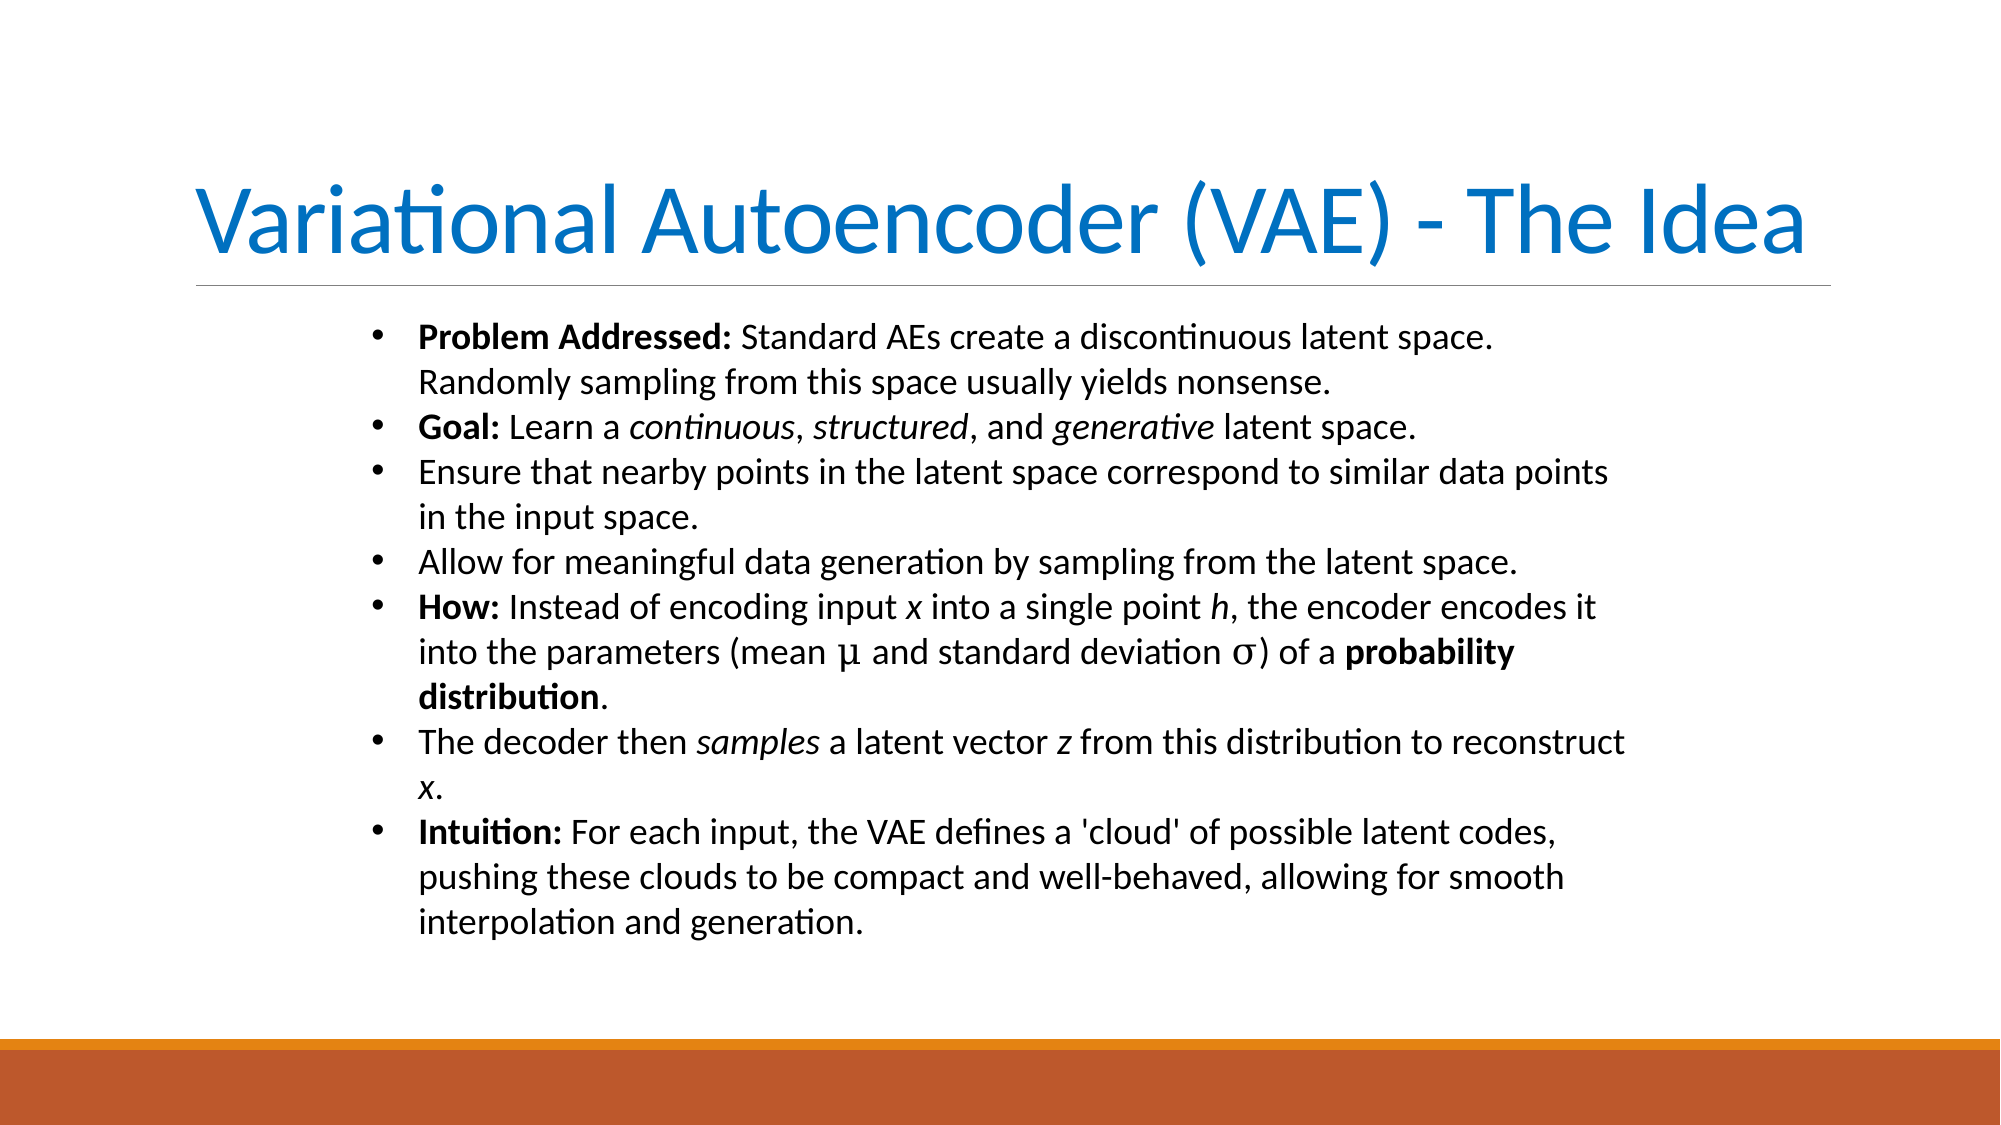

# Variational Autoencoder (VAE) - The Idea
Problem Addressed: Standard AEs create a discontinuous latent space. Randomly sampling from this space usually yields nonsense.
Goal: Learn a continuous, structured, and generative latent space.
Ensure that nearby points in the latent space correspond to similar data points in the input space.
Allow for meaningful data generation by sampling from the latent space.
How: Instead of encoding input x into a single point h, the encoder encodes it into the parameters (mean μ and standard deviation σ) of a probability distribution.
The decoder then samples a latent vector z from this distribution to reconstruct x.
Intuition: For each input, the VAE defines a 'cloud' of possible latent codes, pushing these clouds to be compact and well-behaved, allowing for smooth interpolation and generation.